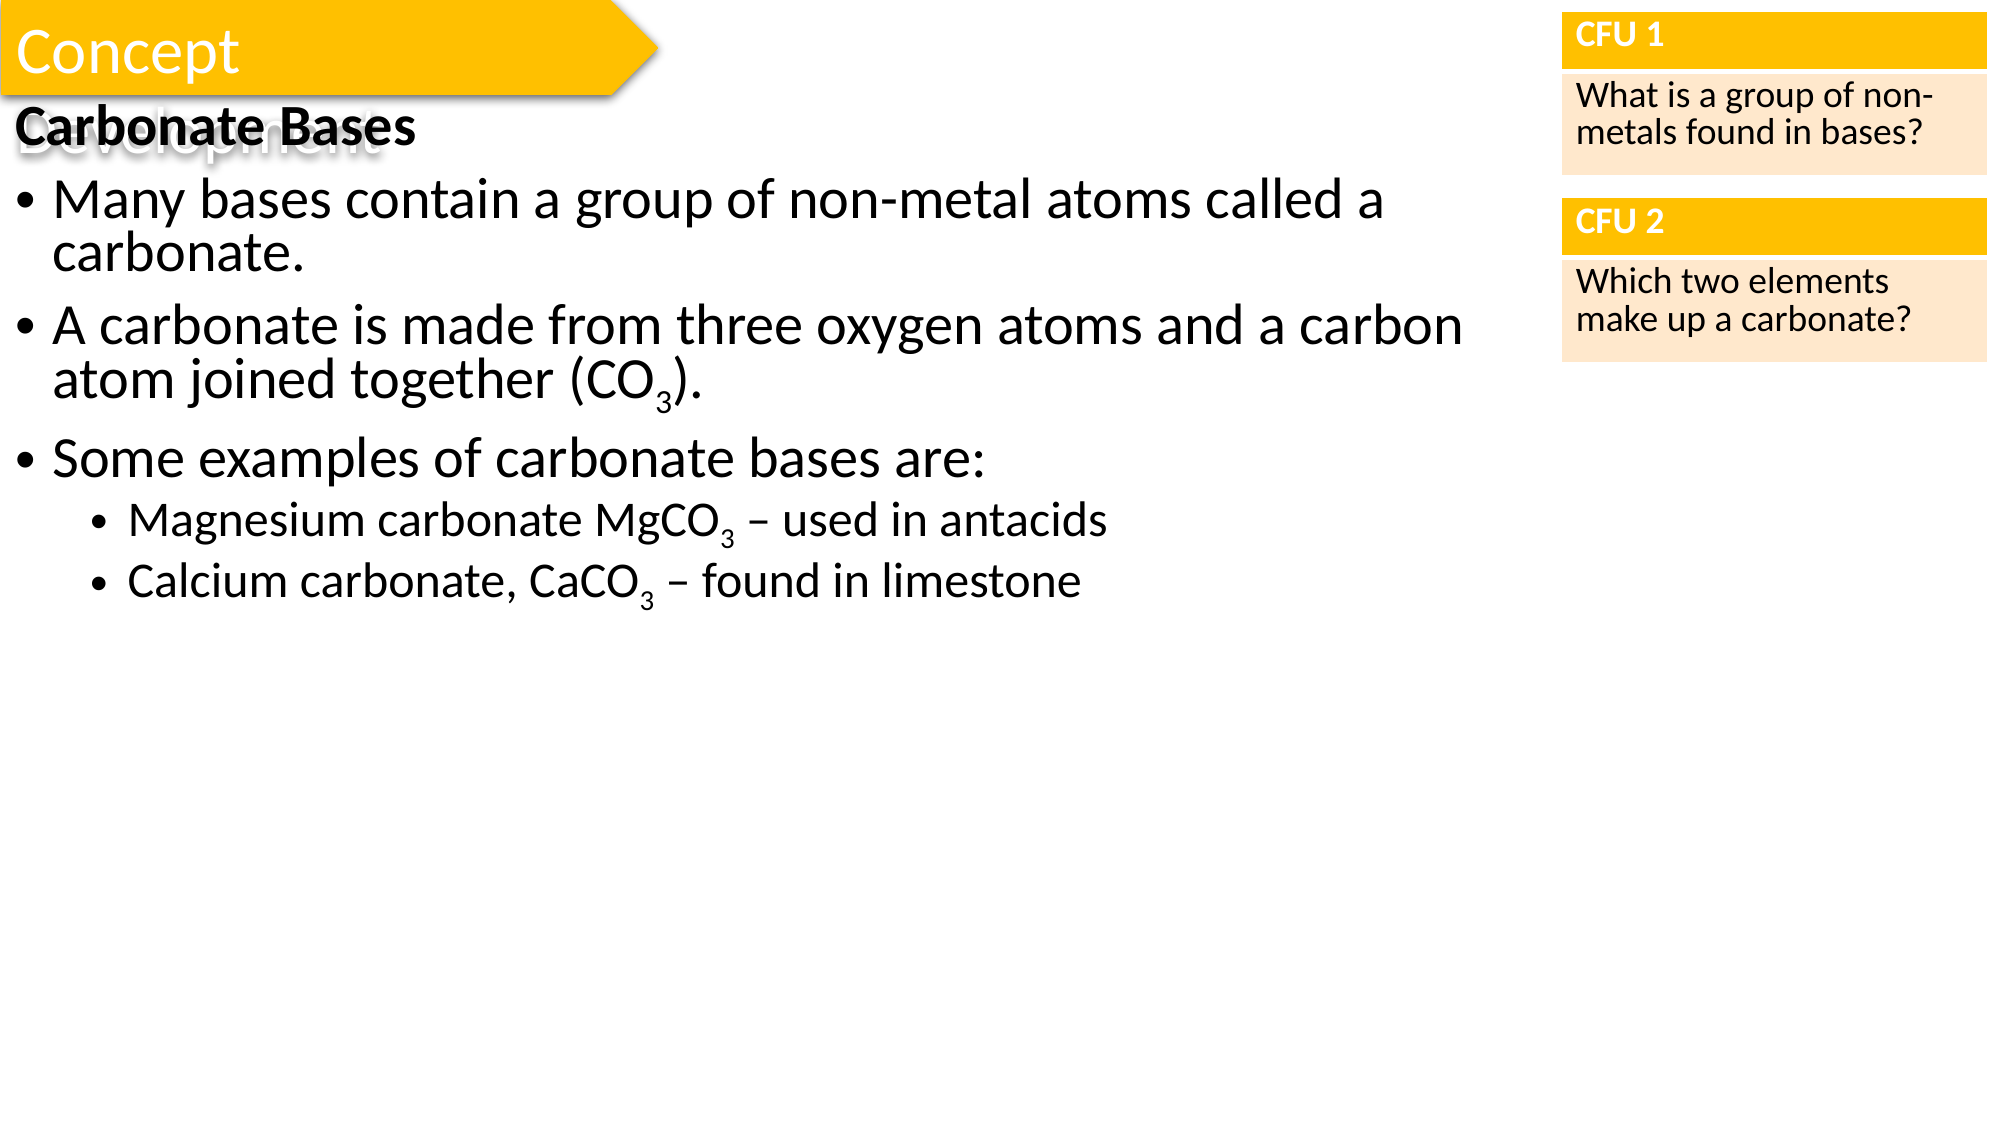

Concept Development
| CFU 1 |
| --- |
| What is a group of non-metals found in bases? |
Carbonate Bases
Many bases contain a group of non-metal atoms called a carbonate.
A carbonate is made from three oxygen atoms and a carbon atom joined together (CO3).
Some examples of carbonate bases are:
Magnesium carbonate MgCO3 – used in antacids
Calcium carbonate, CaCO3 – found in limestone
| CFU 2 |
| --- |
| Which two elements make up a carbonate? |